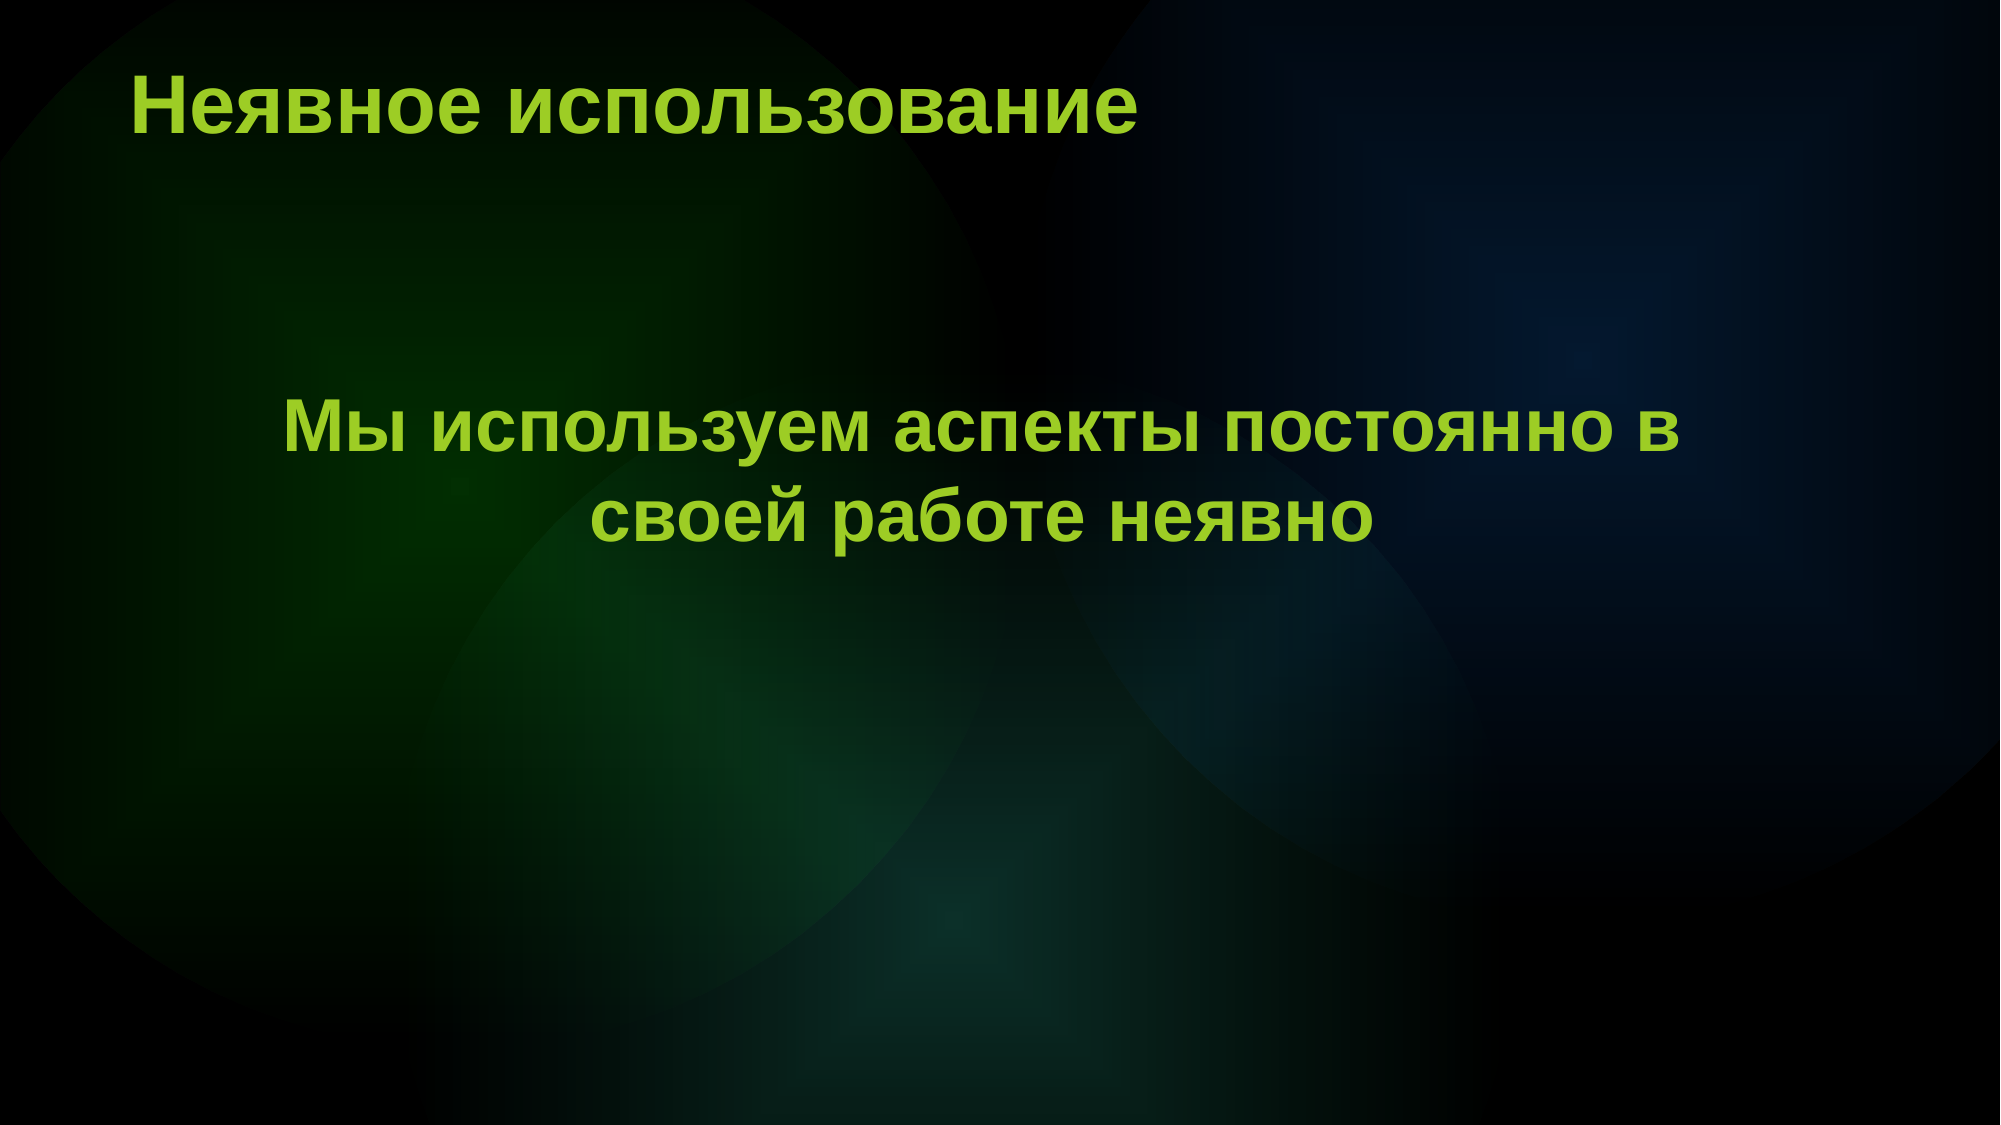

Неявное использование
Мы используем аспекты постоянно в своей работе неявно